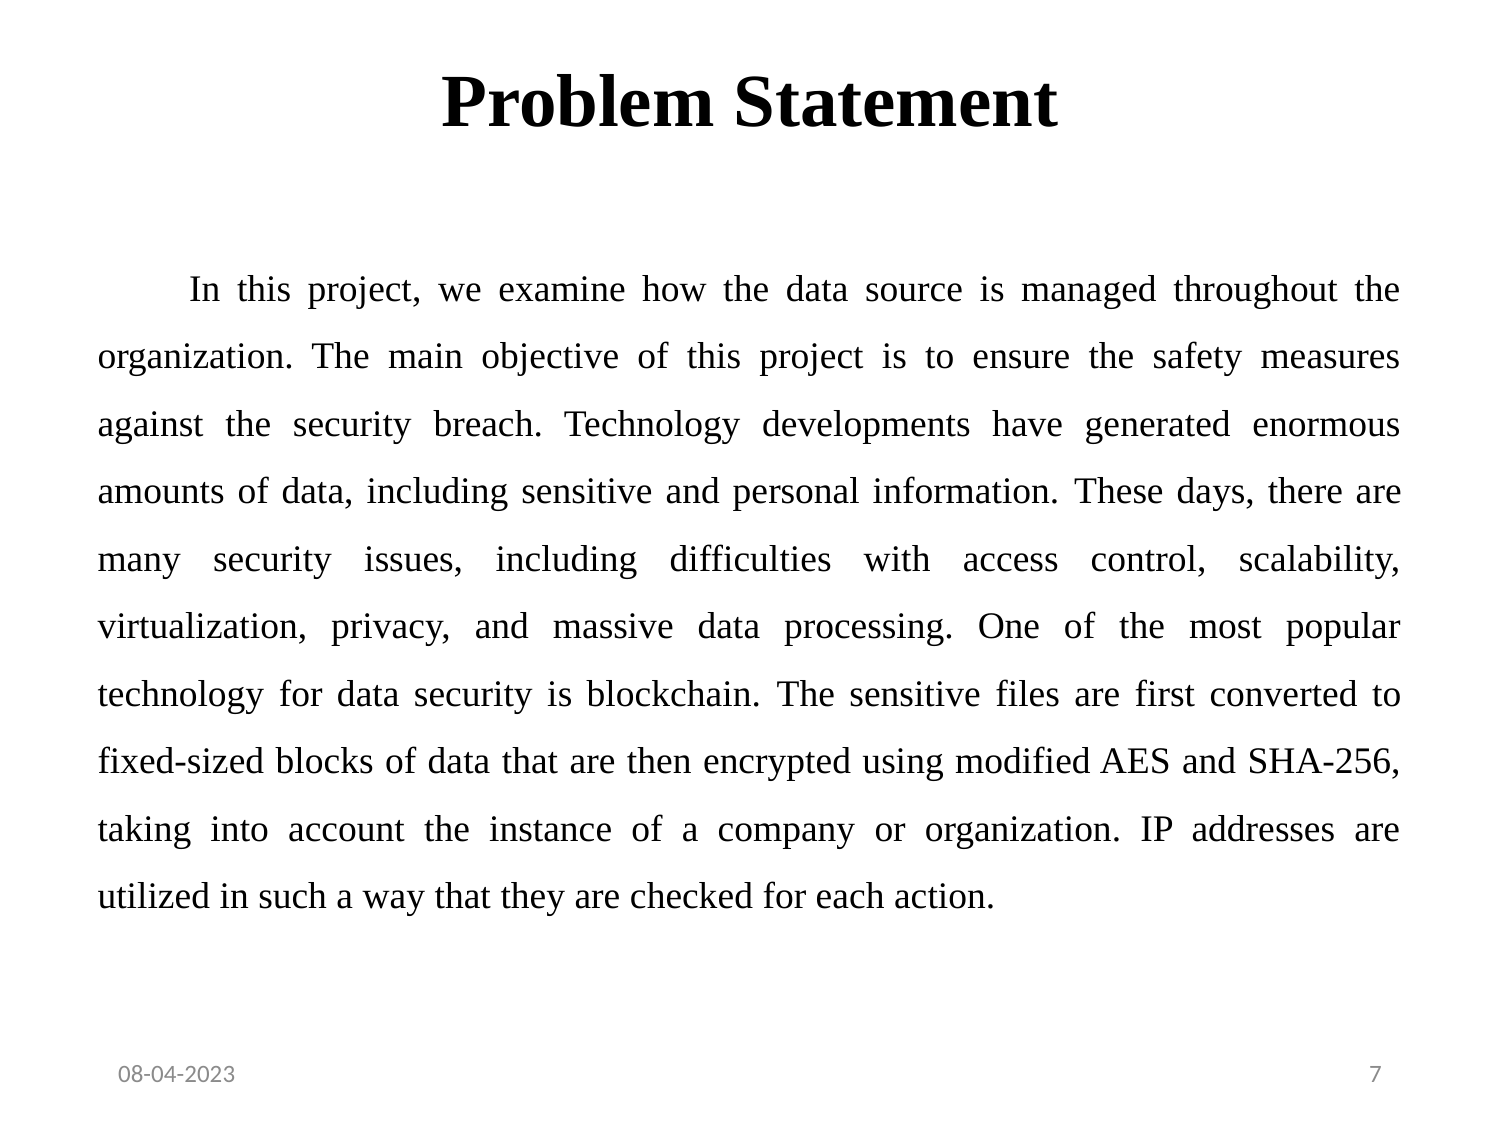

# Problem Statement
 In this project, we examine how the data source is managed throughout the organization. The main objective of this project is to ensure the safety measures against the security breach. Technology developments have generated enormous amounts of data, including sensitive and personal information. These days, there are many security issues, including difficulties with access control, scalability, virtualization, privacy, and massive data processing. One of the most popular technology for data security is blockchain. The sensitive files are first converted to fixed-sized blocks of data that are then encrypted using modified AES and SHA-256, taking into account the instance of a company or organization. IP addresses are utilized in such a way that they are checked for each action.
08-04-2023
7